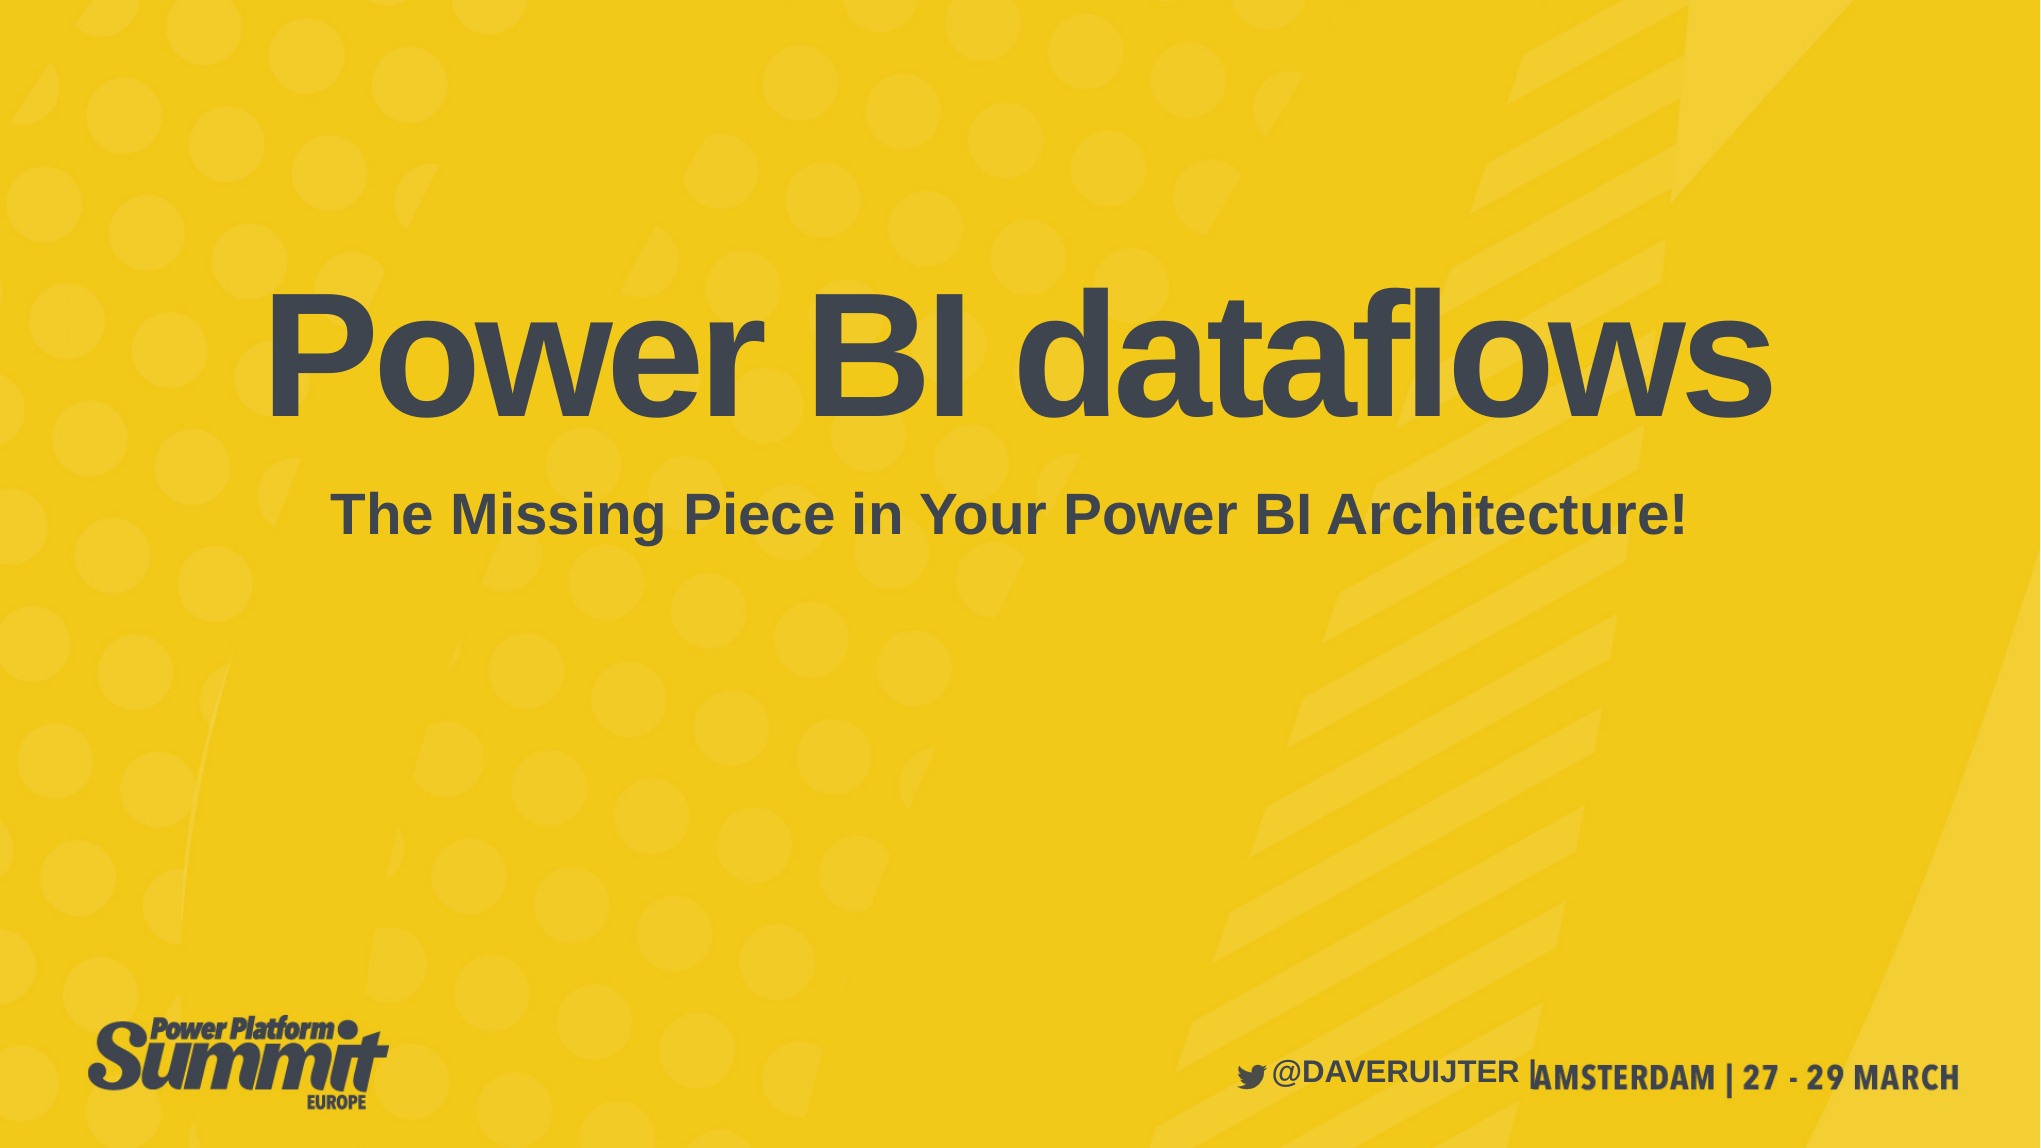

Power BI dataflows
The Missing Piece in Your Power BI Architecture!